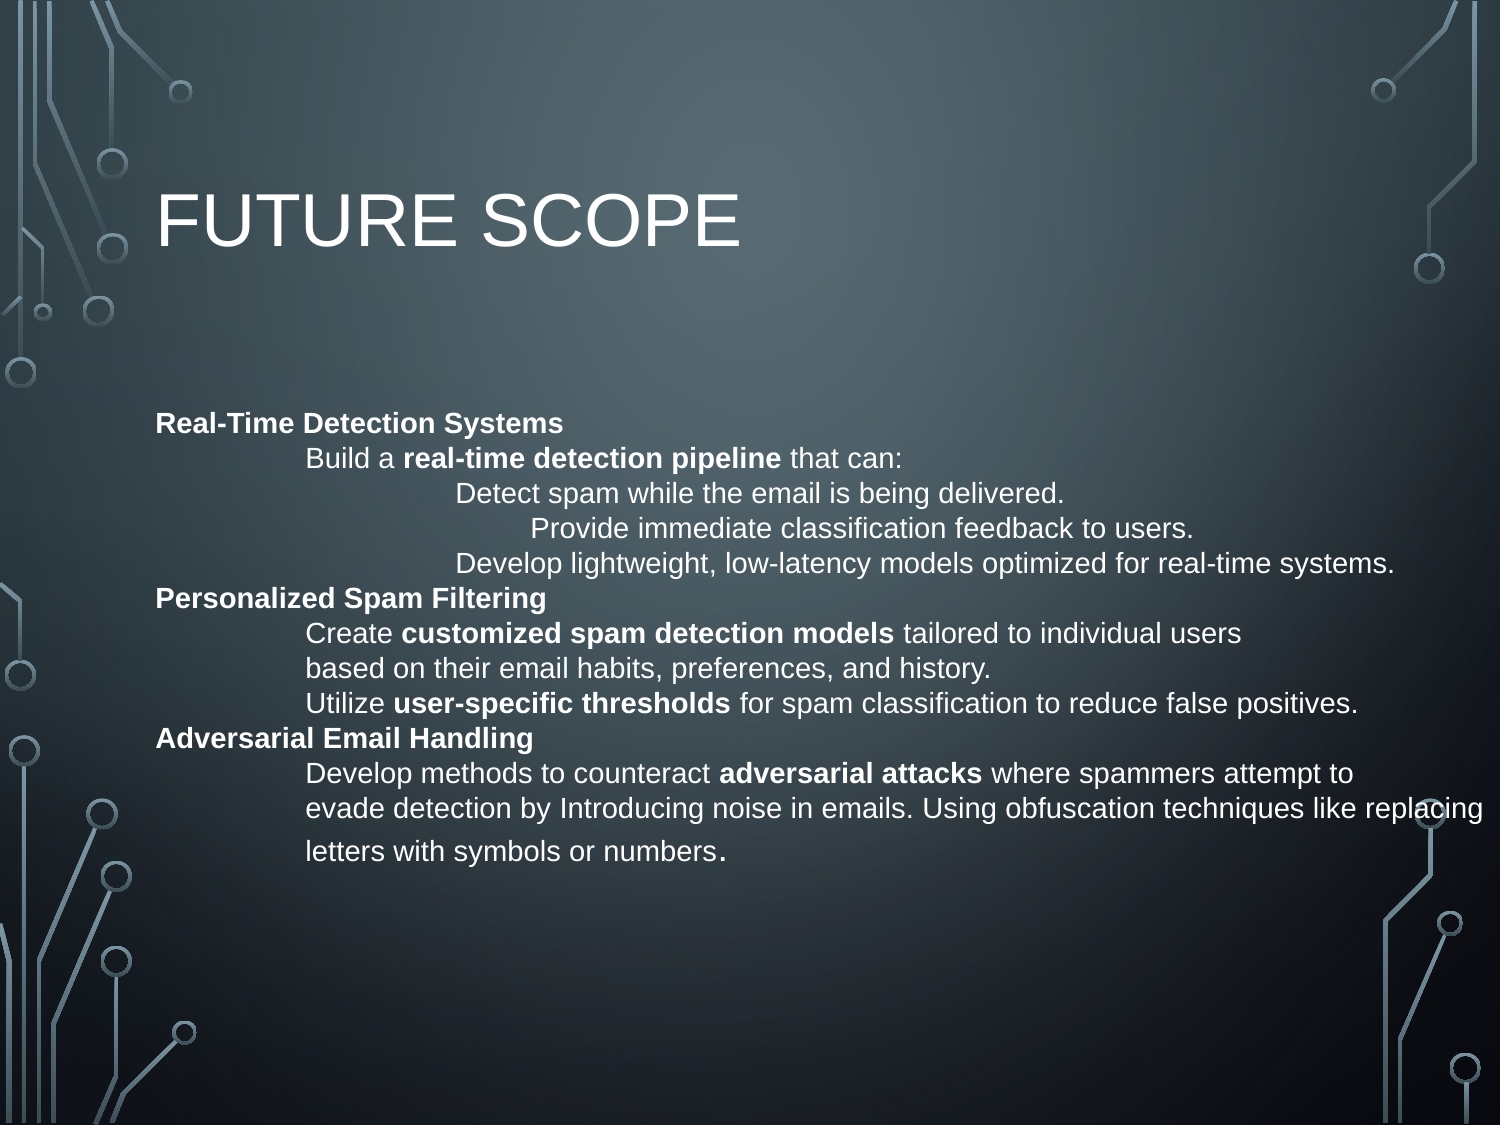

# Future Scope
Real-Time Detection Systems
	Build a real-time detection pipeline that can:
		Detect spam while the email is being delivered.
		Provide immediate classification feedback to users.
		Develop lightweight, low-latency models optimized for real-time systems.
Personalized Spam Filtering
	Create customized spam detection models tailored to individual users
	based on their email habits, preferences, and history.
	Utilize user-specific thresholds for spam classification to reduce false positives.
Adversarial Email Handling
	Develop methods to counteract adversarial attacks where spammers attempt to
	evade detection by Introducing noise in emails. Using obfuscation techniques like replacing
	letters with symbols or numbers.